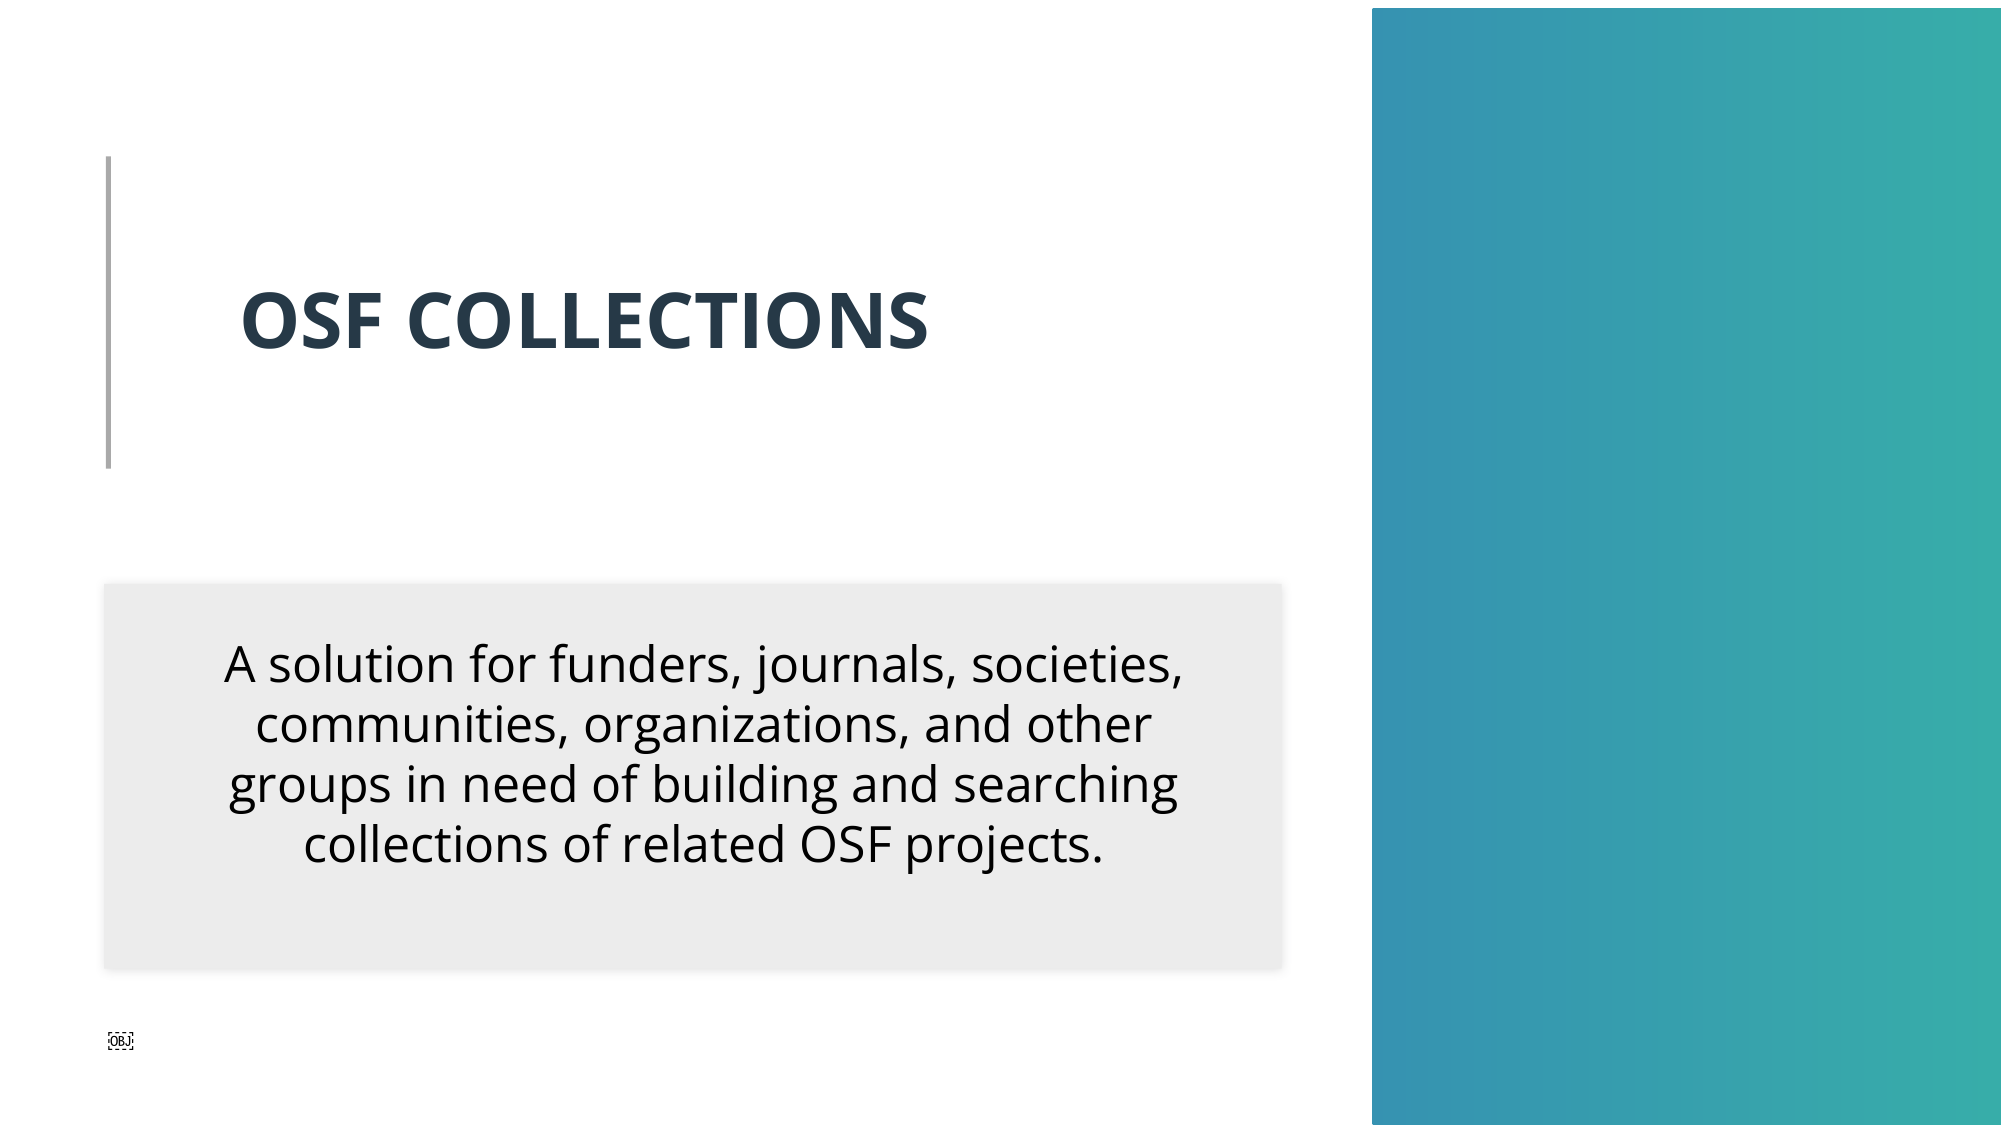

OSF COLLECTIONS

A solution for funders, journals, societies, communities, organizations, and other groups in need of building and searching collections of related OSF projects.